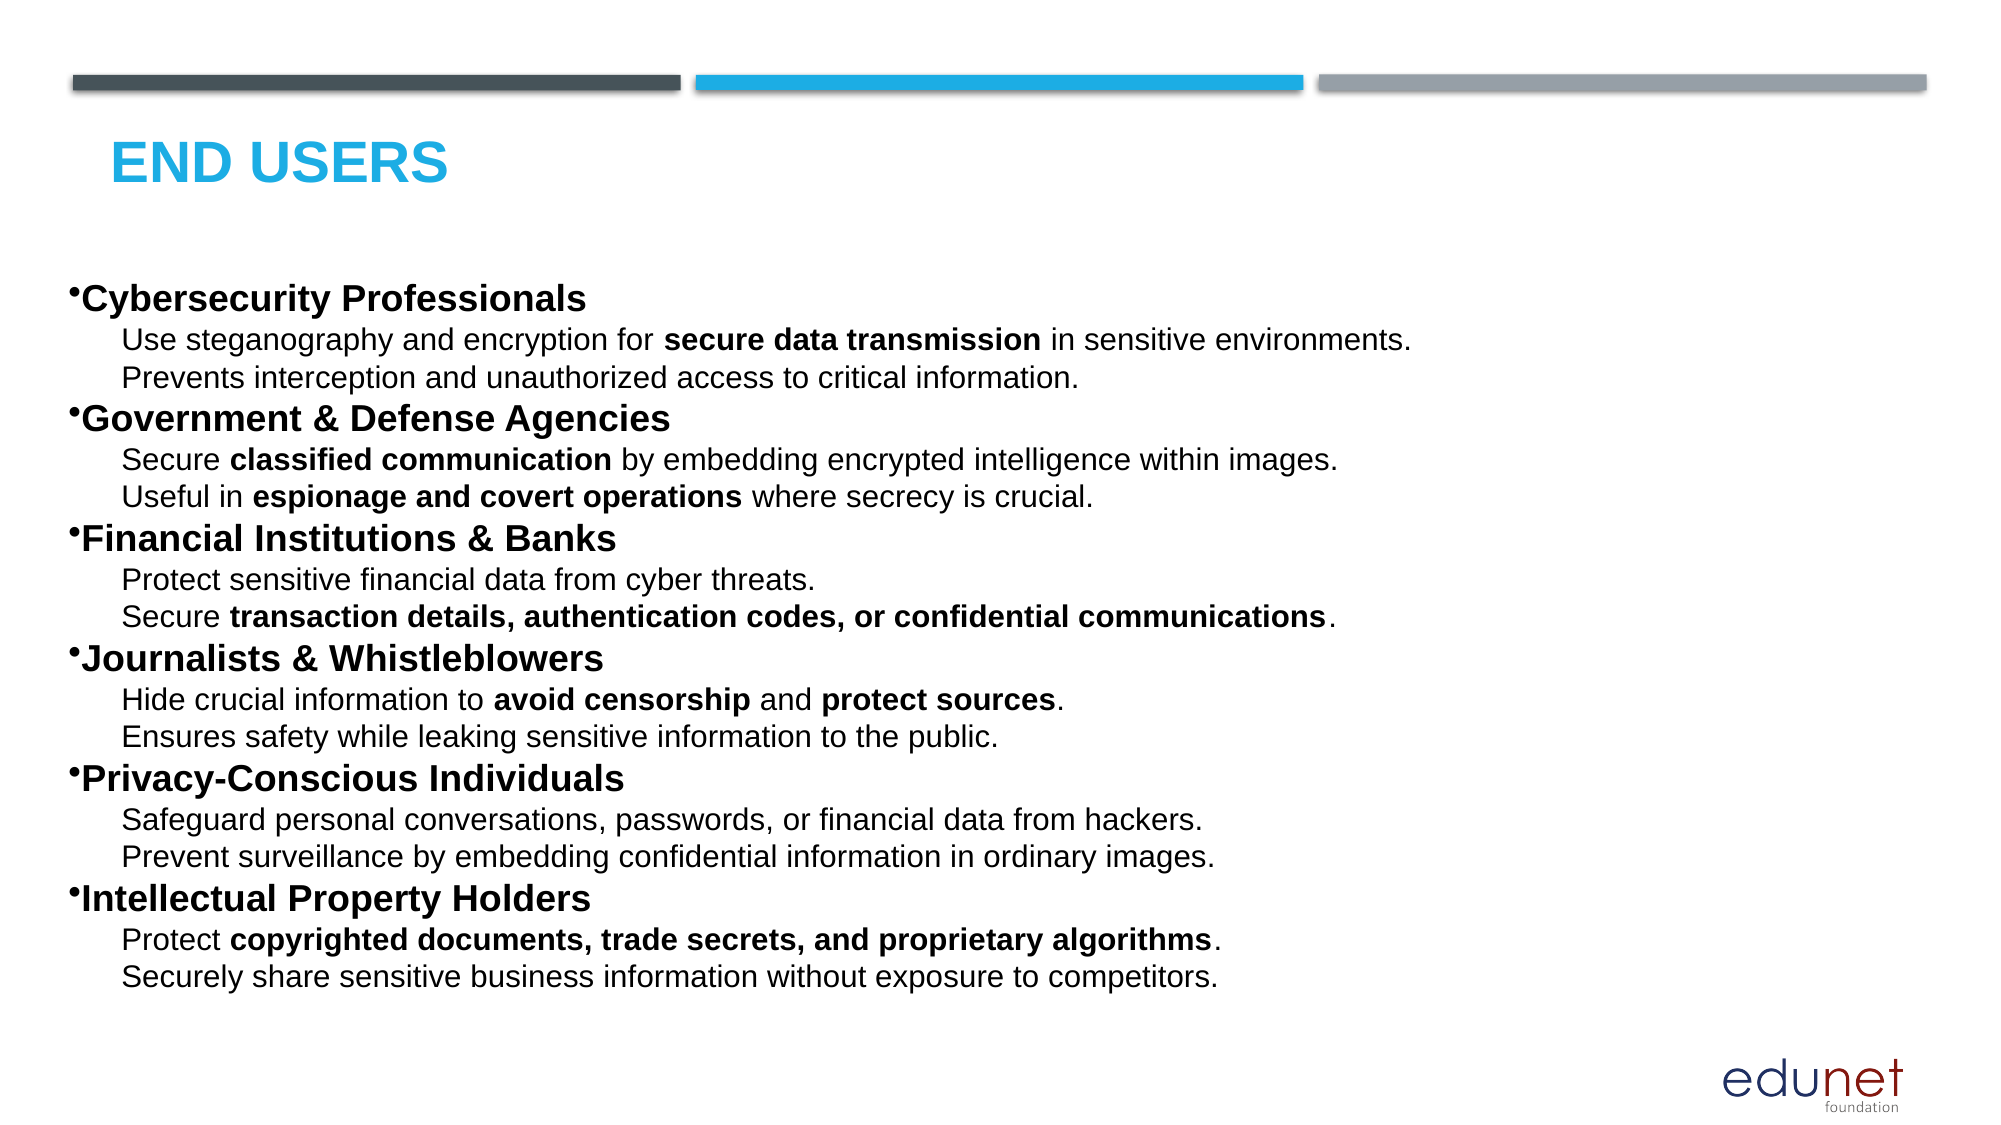

# End users
Cybersecurity Professionals
Use steganography and encryption for secure data transmission in sensitive environments.
Prevents interception and unauthorized access to critical information.
Government & Defense Agencies
Secure classified communication by embedding encrypted intelligence within images.
Useful in espionage and covert operations where secrecy is crucial.
Financial Institutions & Banks
Protect sensitive financial data from cyber threats.
Secure transaction details, authentication codes, or confidential communications.
Journalists & Whistleblowers
Hide crucial information to avoid censorship and protect sources.
Ensures safety while leaking sensitive information to the public.
Privacy-Conscious Individuals
Safeguard personal conversations, passwords, or financial data from hackers.
Prevent surveillance by embedding confidential information in ordinary images.
Intellectual Property Holders
Protect copyrighted documents, trade secrets, and proprietary algorithms.
Securely share sensitive business information without exposure to competitors.